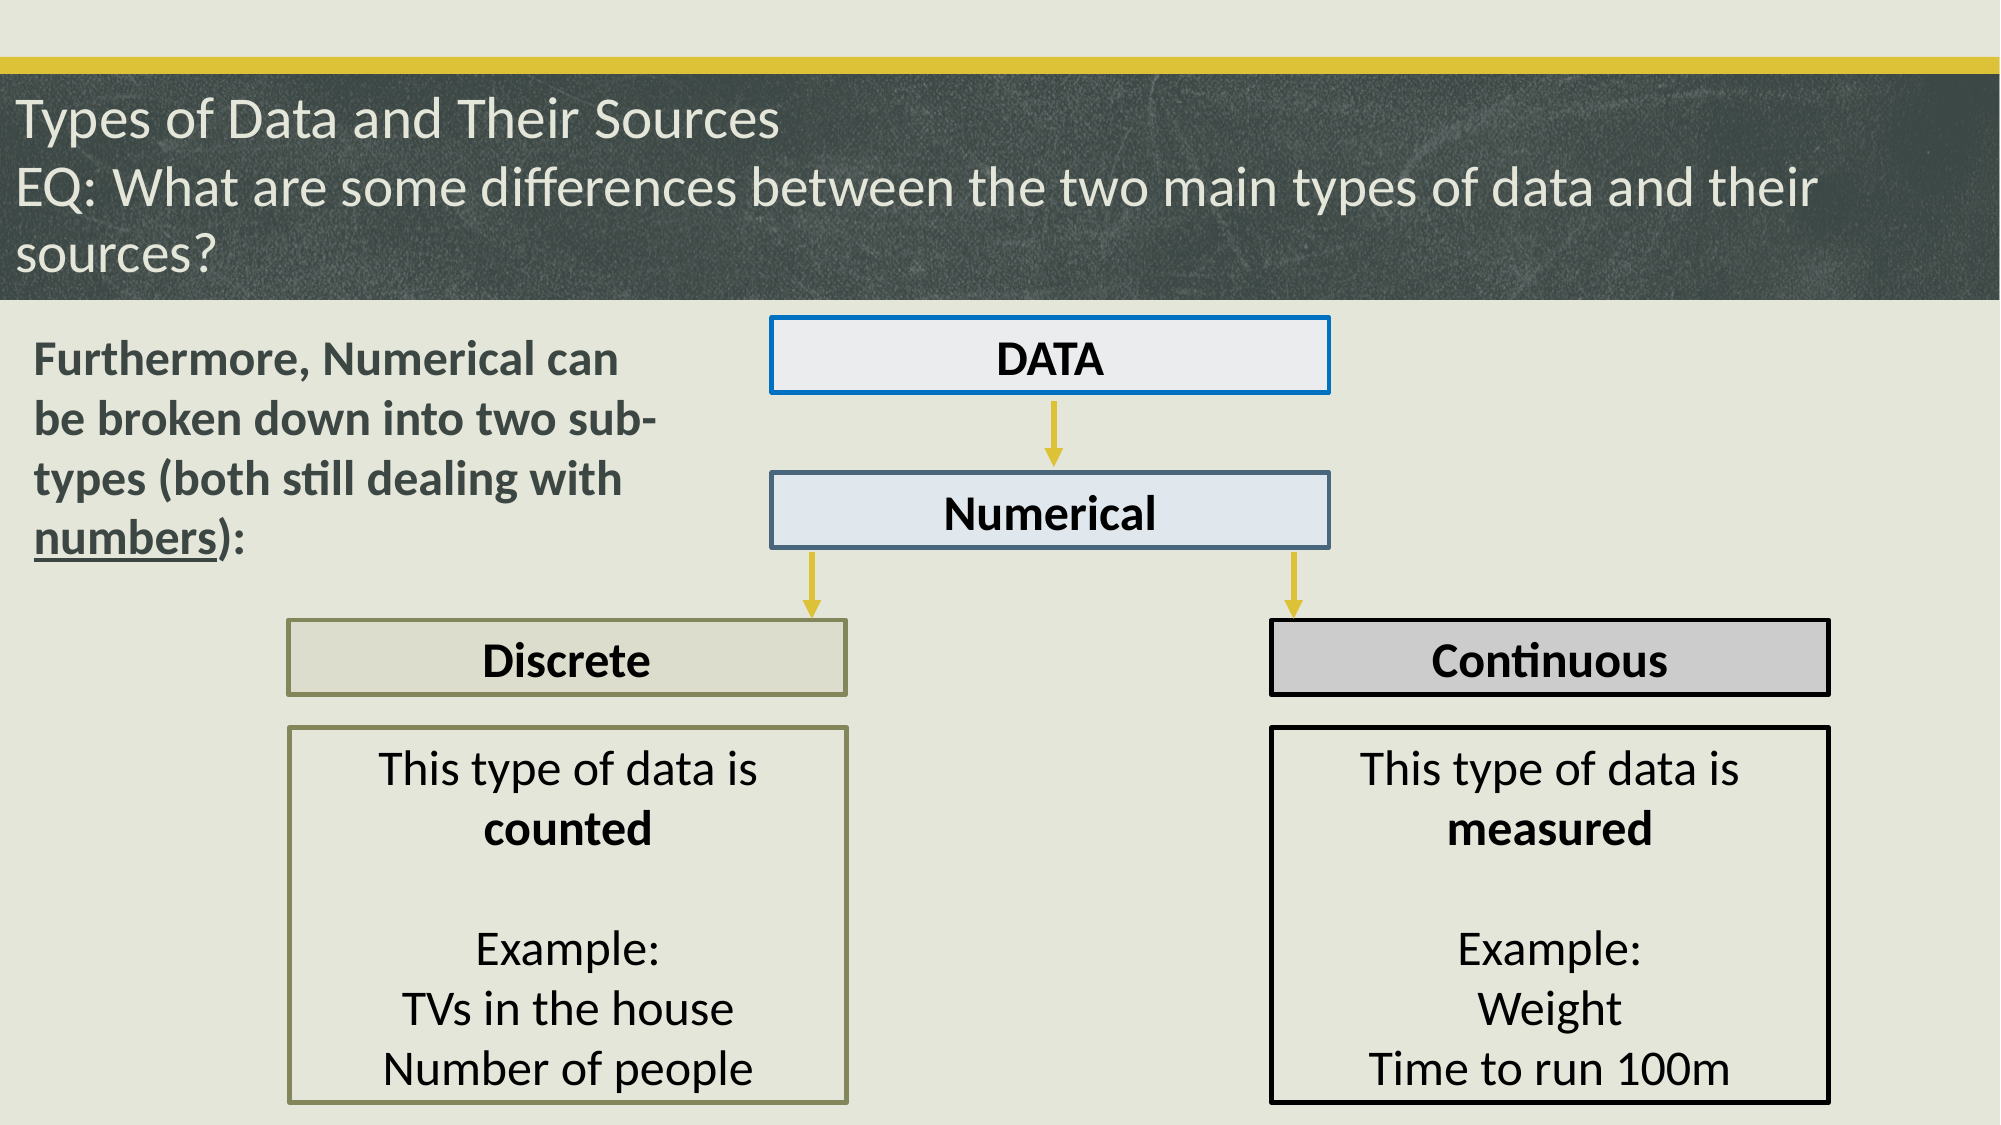

# Types of Data and Their Sources EQ: What are some differences between the two main types of data and their sources?
DATA
Furthermore, Numerical can be broken down into two sub-types (both still dealing with numbers):
Numerical
Discrete
Continuous
This type of data is counted

Example:
TVs in the house
Number of people
This type of data is measured

Example:
Weight
Time to run 100m